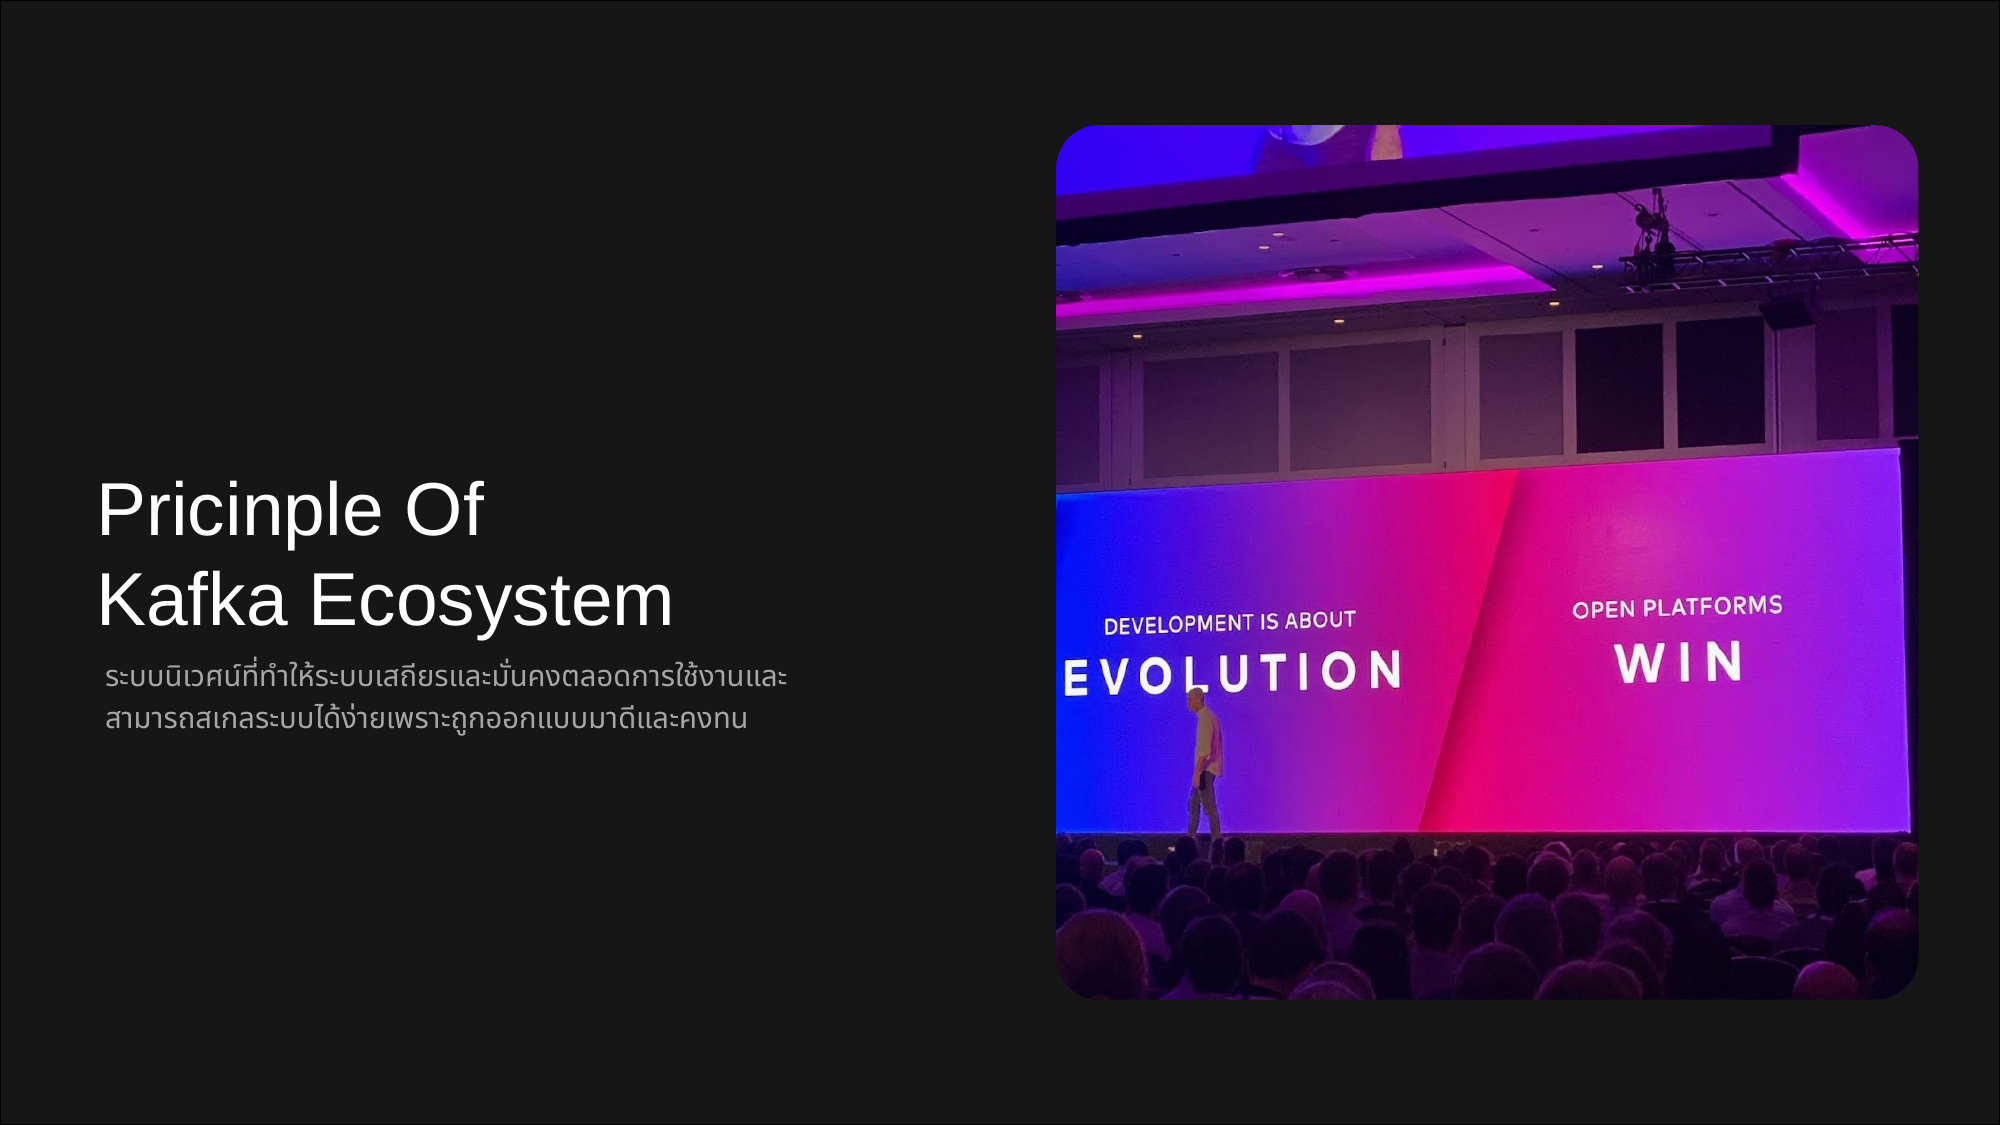

Pricinple Of
Kafka Ecosystem
ระบบนิเวศน์ที่ทำให้ระบบเสถียรและมั่นคงตลอดการใช้งานและ
สามารถสเกลระบบได้ง่ายเพราะถูกออกแบบมาดีและคงทน